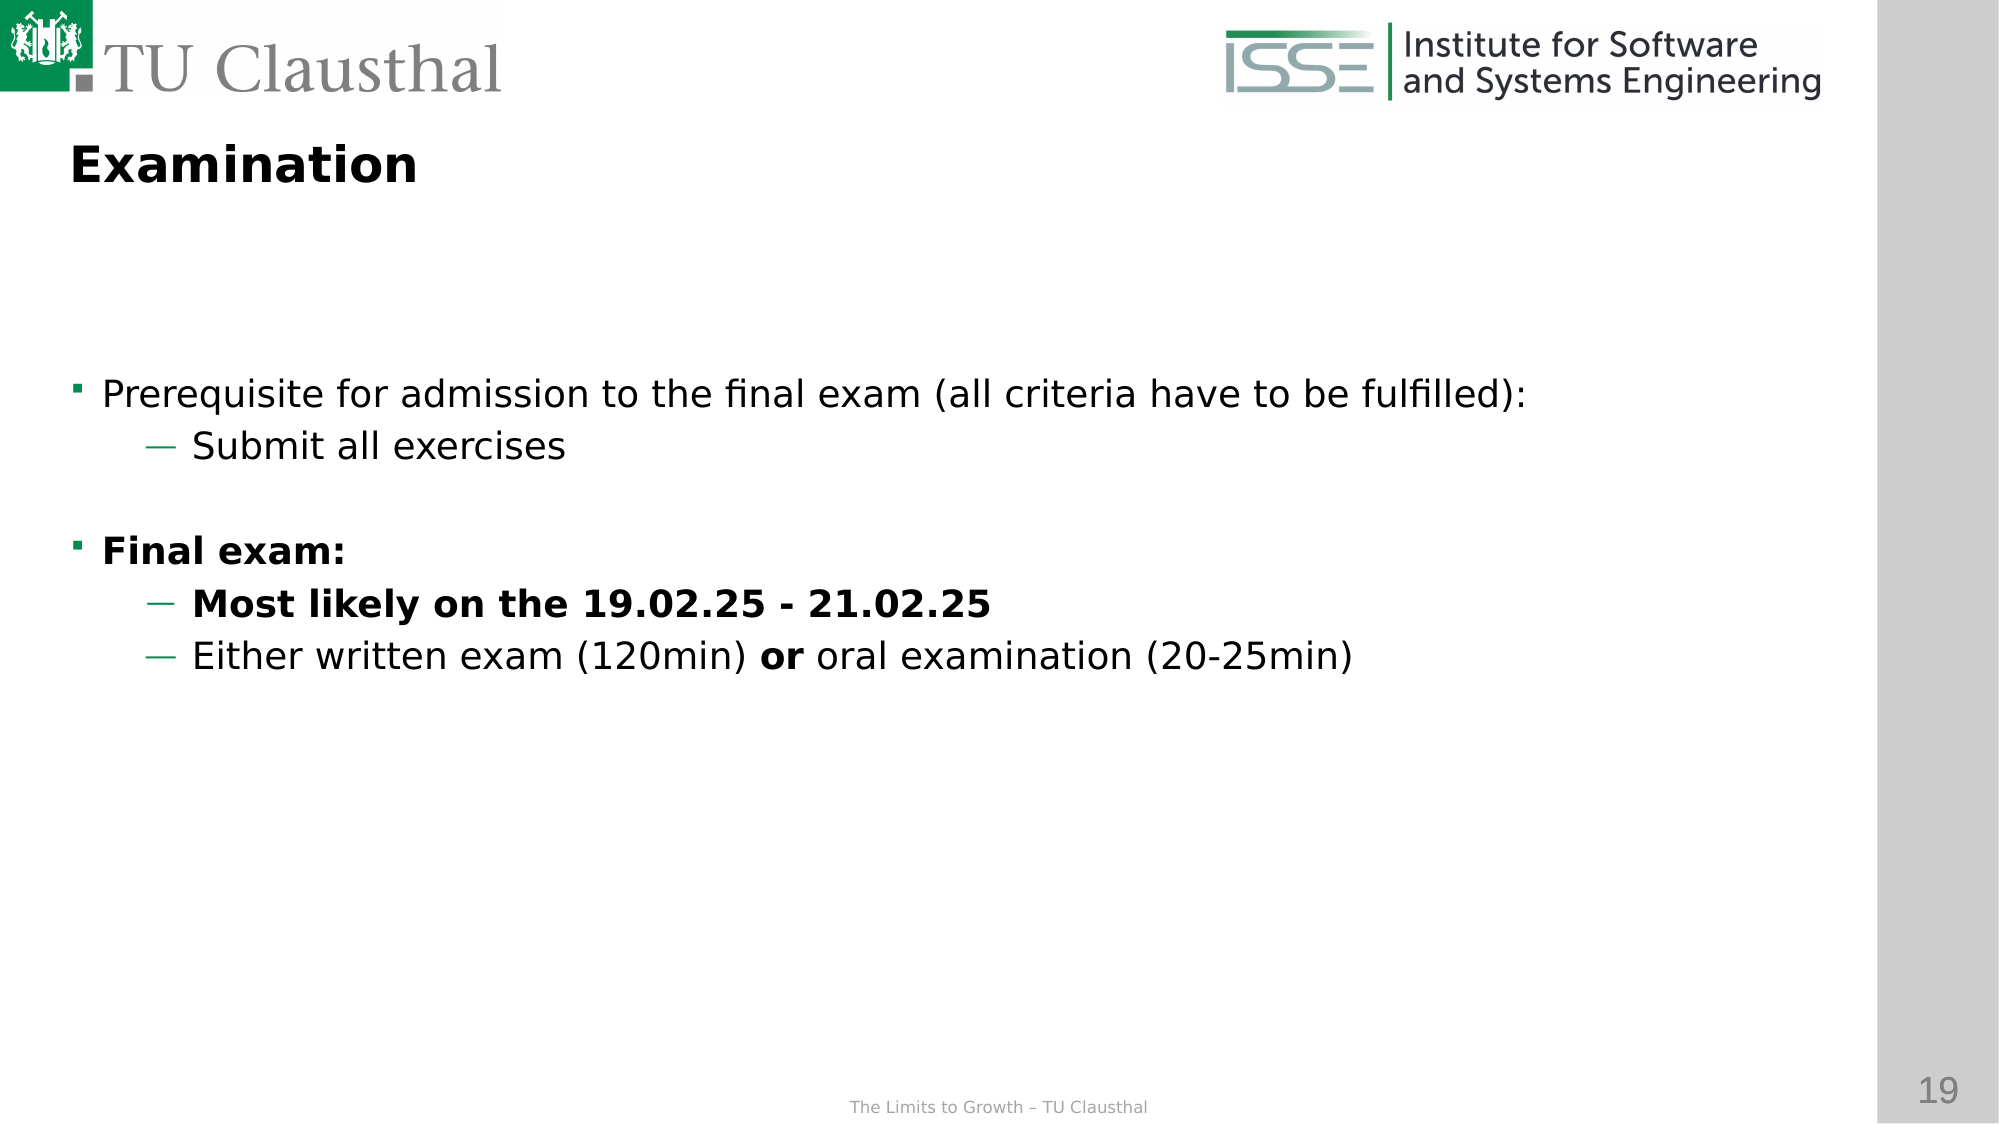

Examination
Prerequisite for admission to the final exam (all criteria have to be fulfilled):
Submit all exercises

Final exam:
Most likely on the 19.02.25 - 21.02.25
Either written exam (120min) or oral examination (20-25min)

Note for external students → You do not have to register as a guest at TU Clausthal! You pass the exam and get a written confirmation from us which you can present to your local examination office.